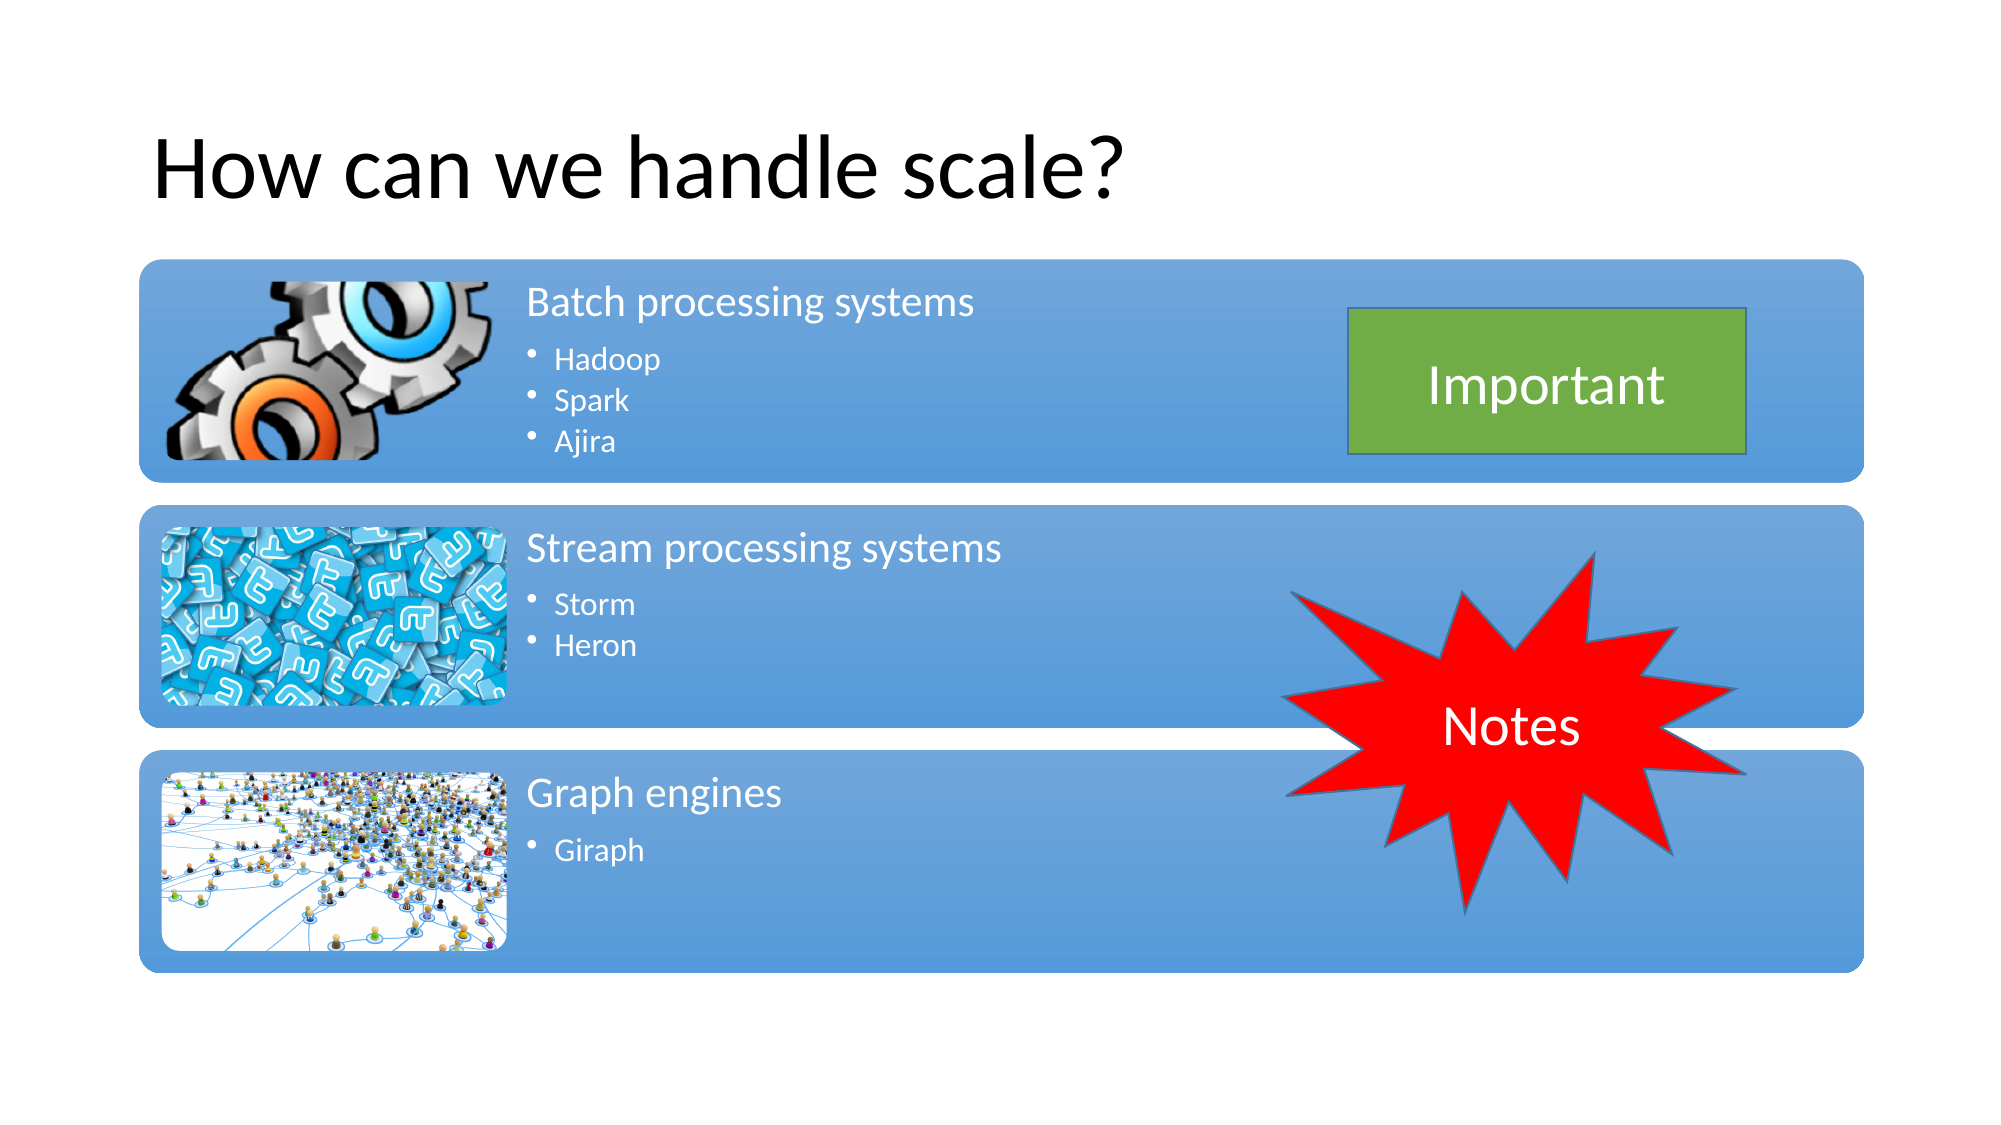

# How can we handle scale?
Batch processing systems
Hadoop
Spark
Ajira
Stream processing systems
Storm
Heron
Graph engines
Giraph
Important
Notes